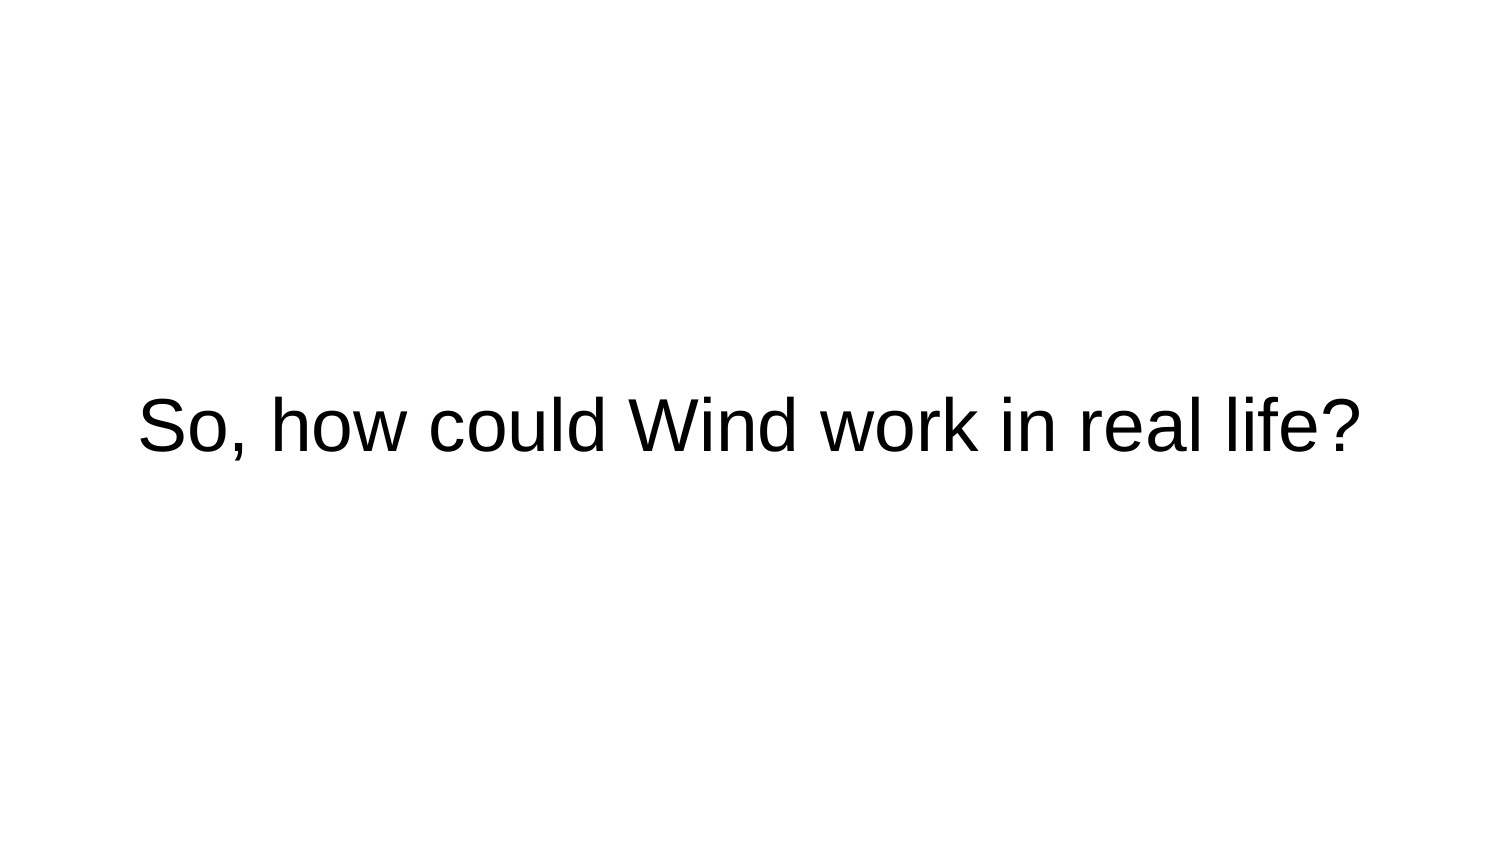

# So, how could Wind work in real life?